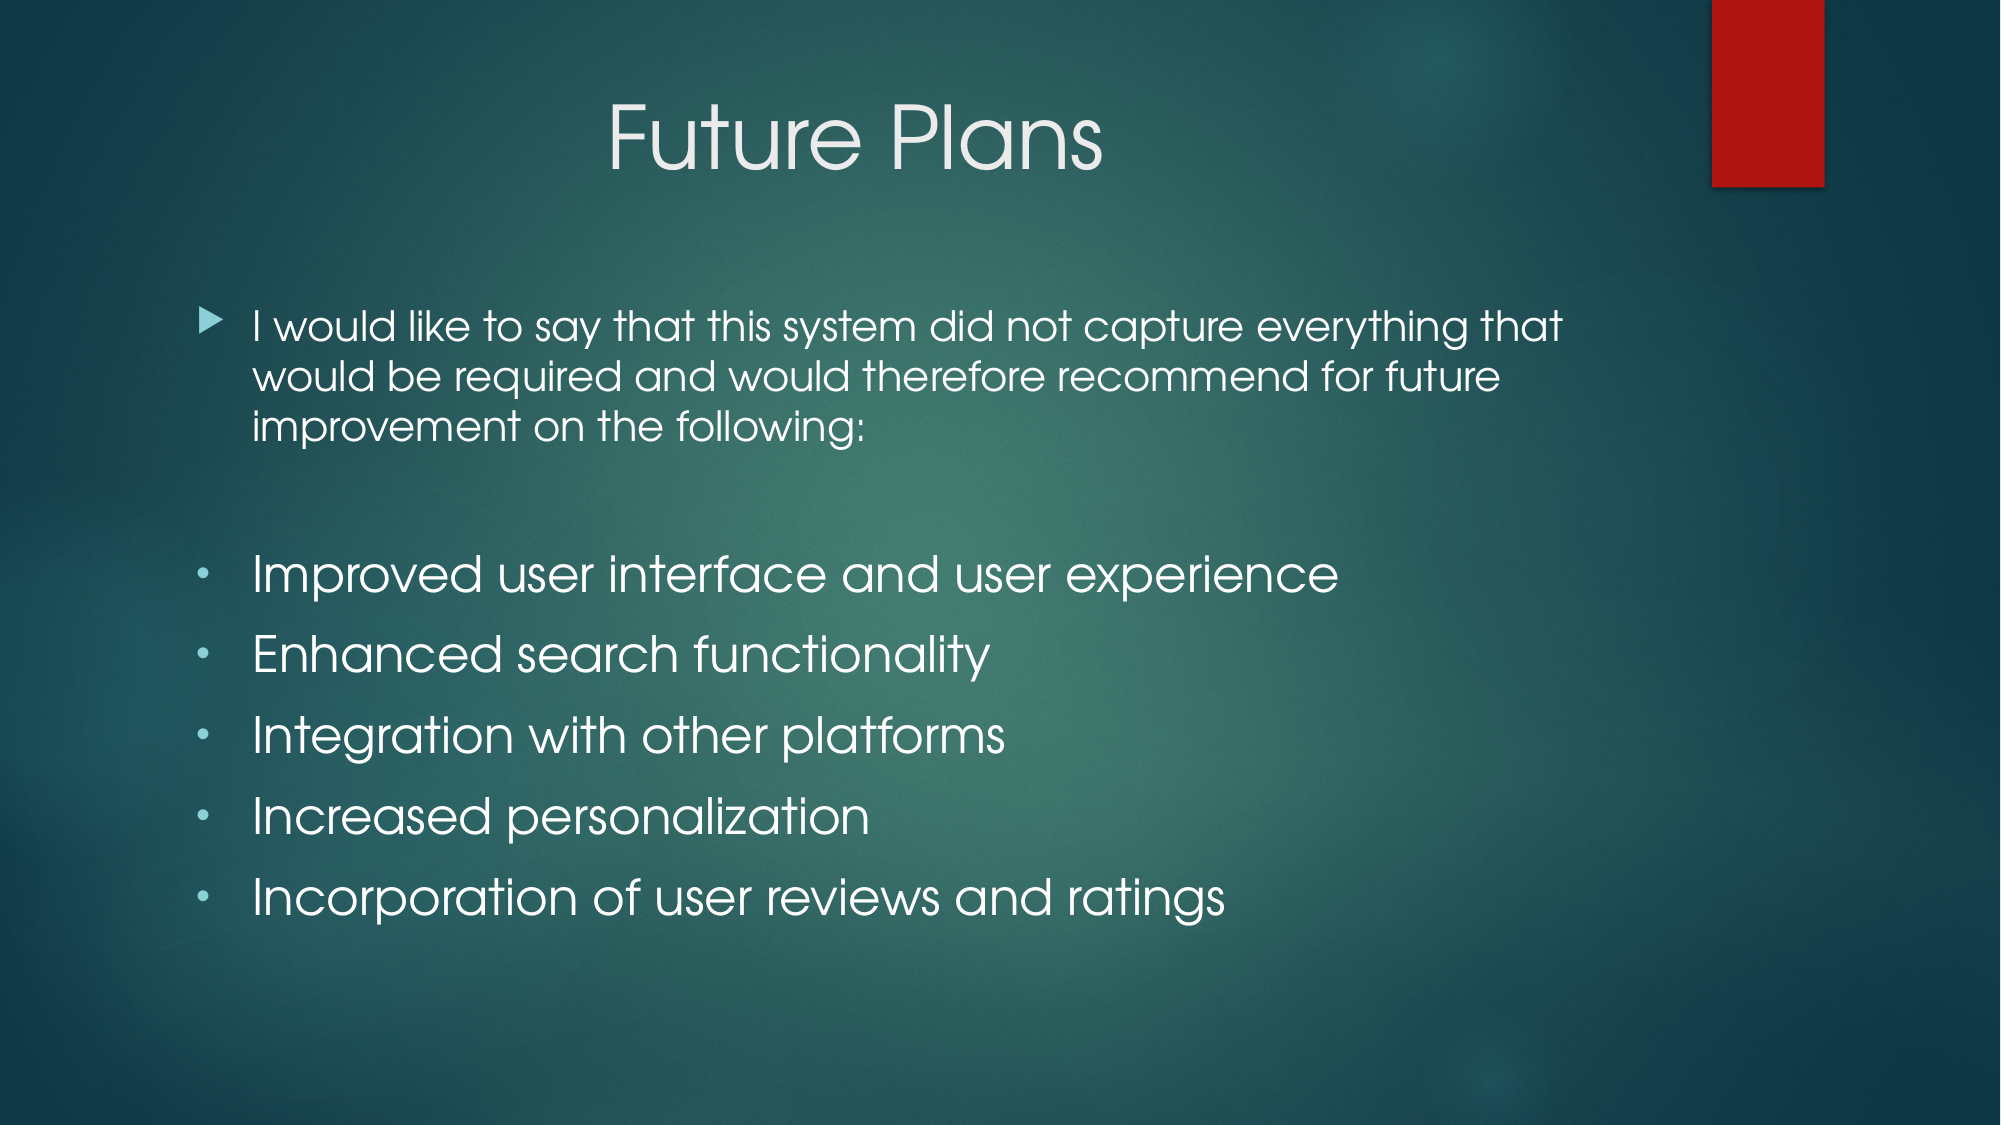

# Future Plans
I would like to say that this system did not capture everything that would be required and would therefore recommend for future improvement on the following:

Improved user interface and user experience
Enhanced search functionality
Integration with other platforms
Increased personalization
Incorporation of user reviews and ratings